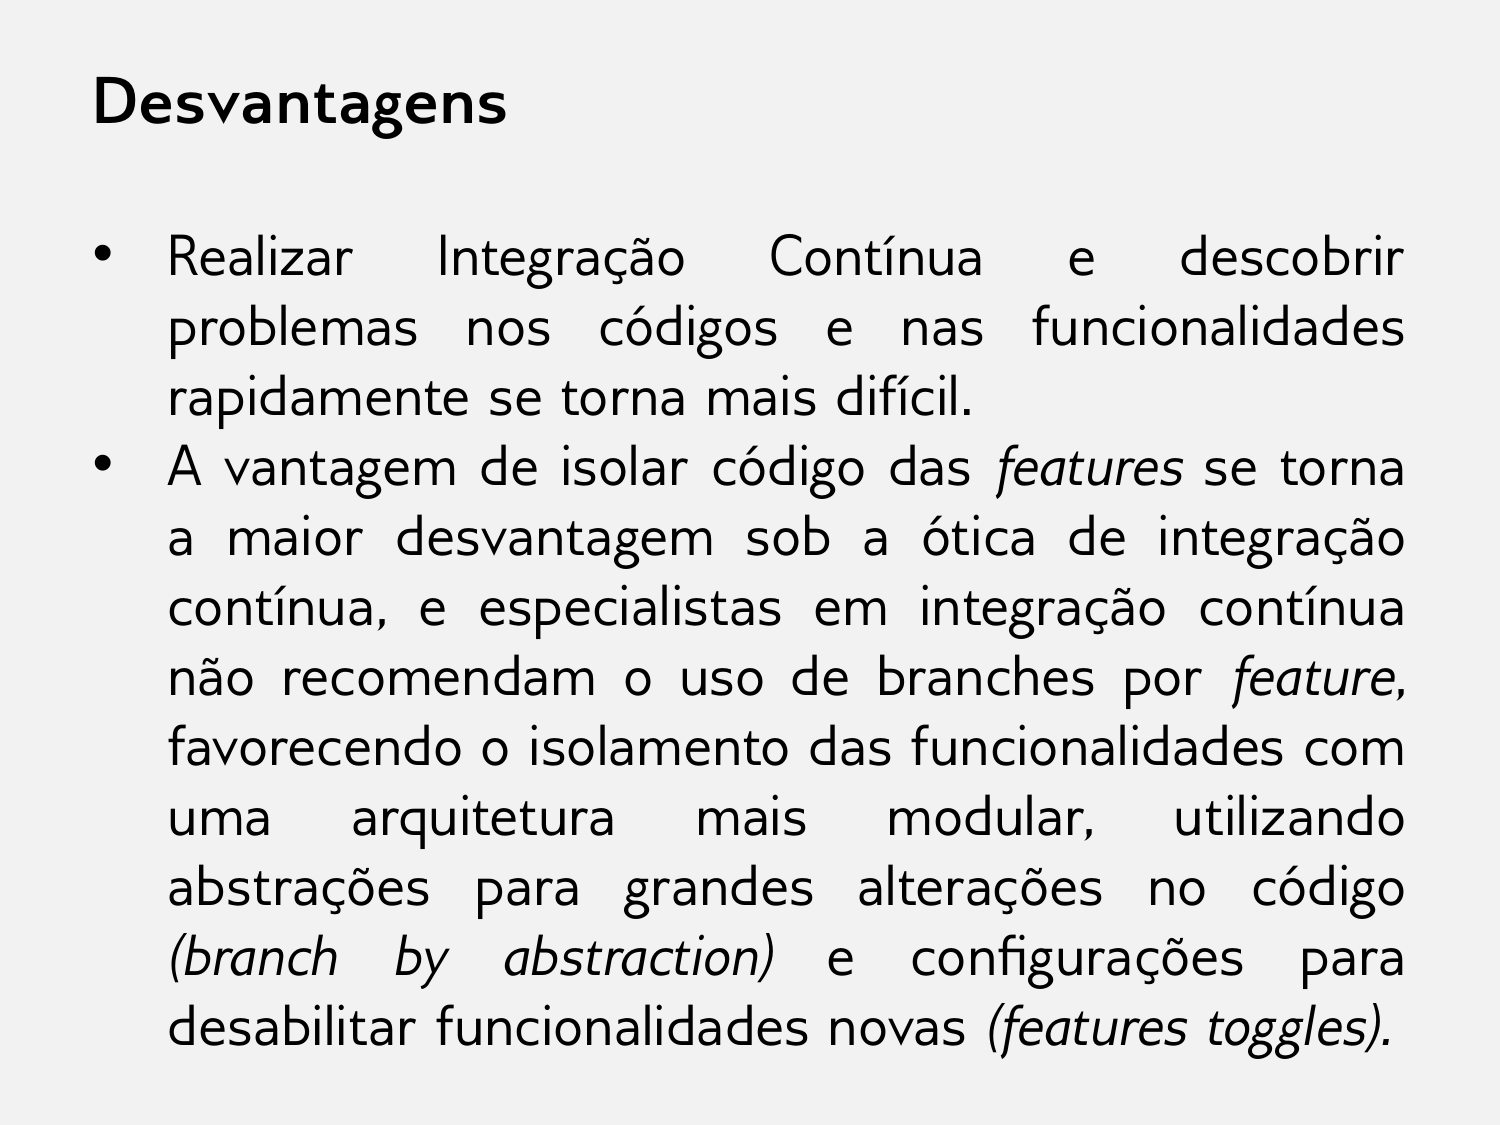

Desvantagens

Realizar Integração Contínua e descobrir problemas nos códigos e nas funcionalidades rapidamente se torna mais difícil.
A vantagem de isolar código das features se torna a maior desvantagem sob a ótica de integração contínua, e especialistas em integração contínua não recomendam o uso de branches por feature, favorecendo o isolamento das funcionalidades com uma arquitetura mais modular, utilizando abstrações para grandes alterações no código (branch by abstraction) e configurações para desabilitar funcionalidades novas (features toggles).